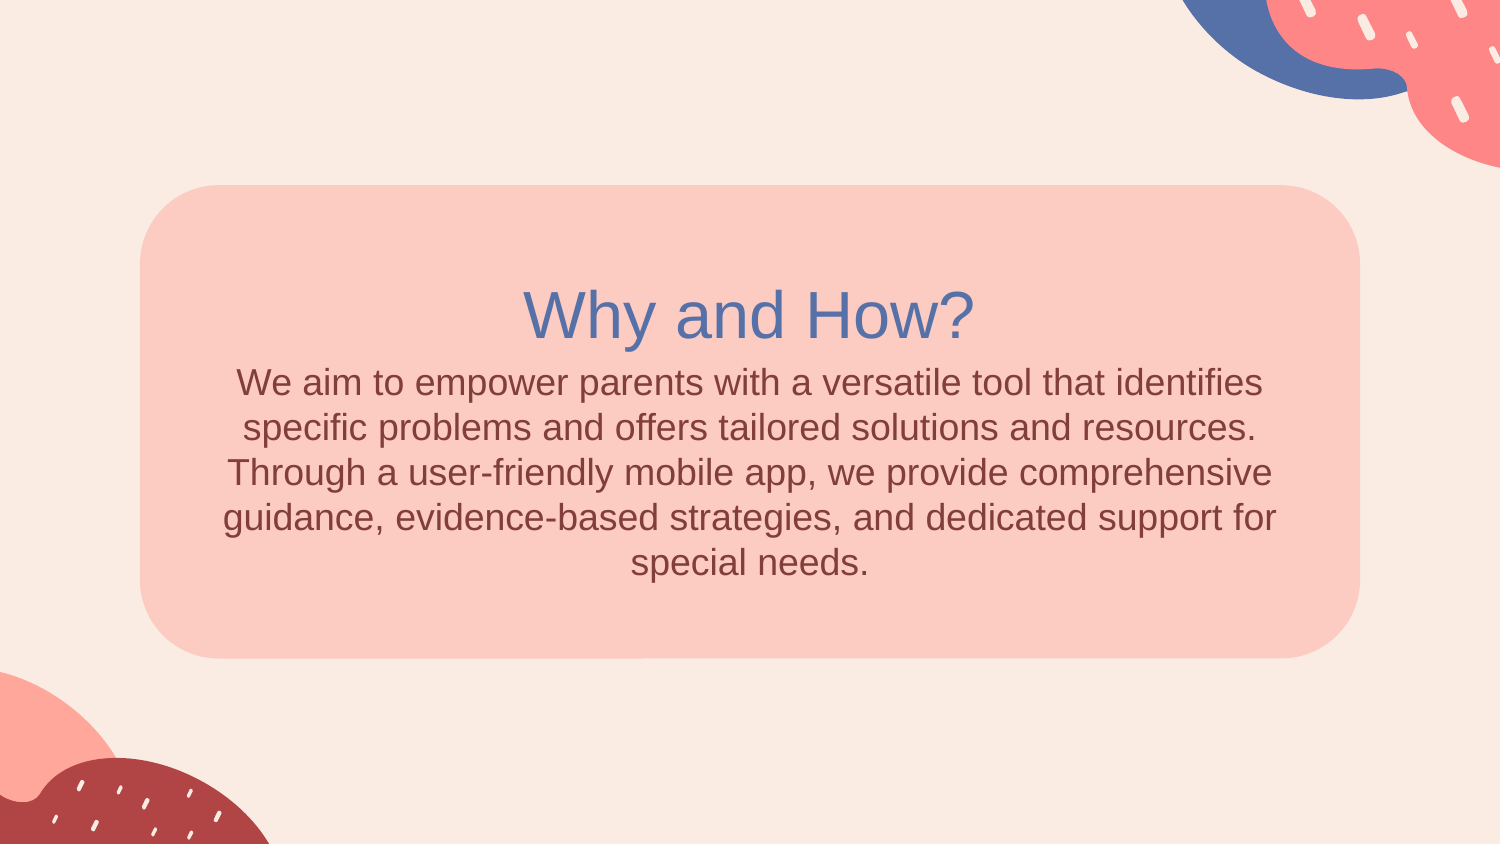

Why and How?
We aim to empower parents with a versatile tool that identifies specific problems and offers tailored solutions and resources. Through a user-friendly mobile app, we provide comprehensive guidance, evidence-based strategies, and dedicated support for special needs.